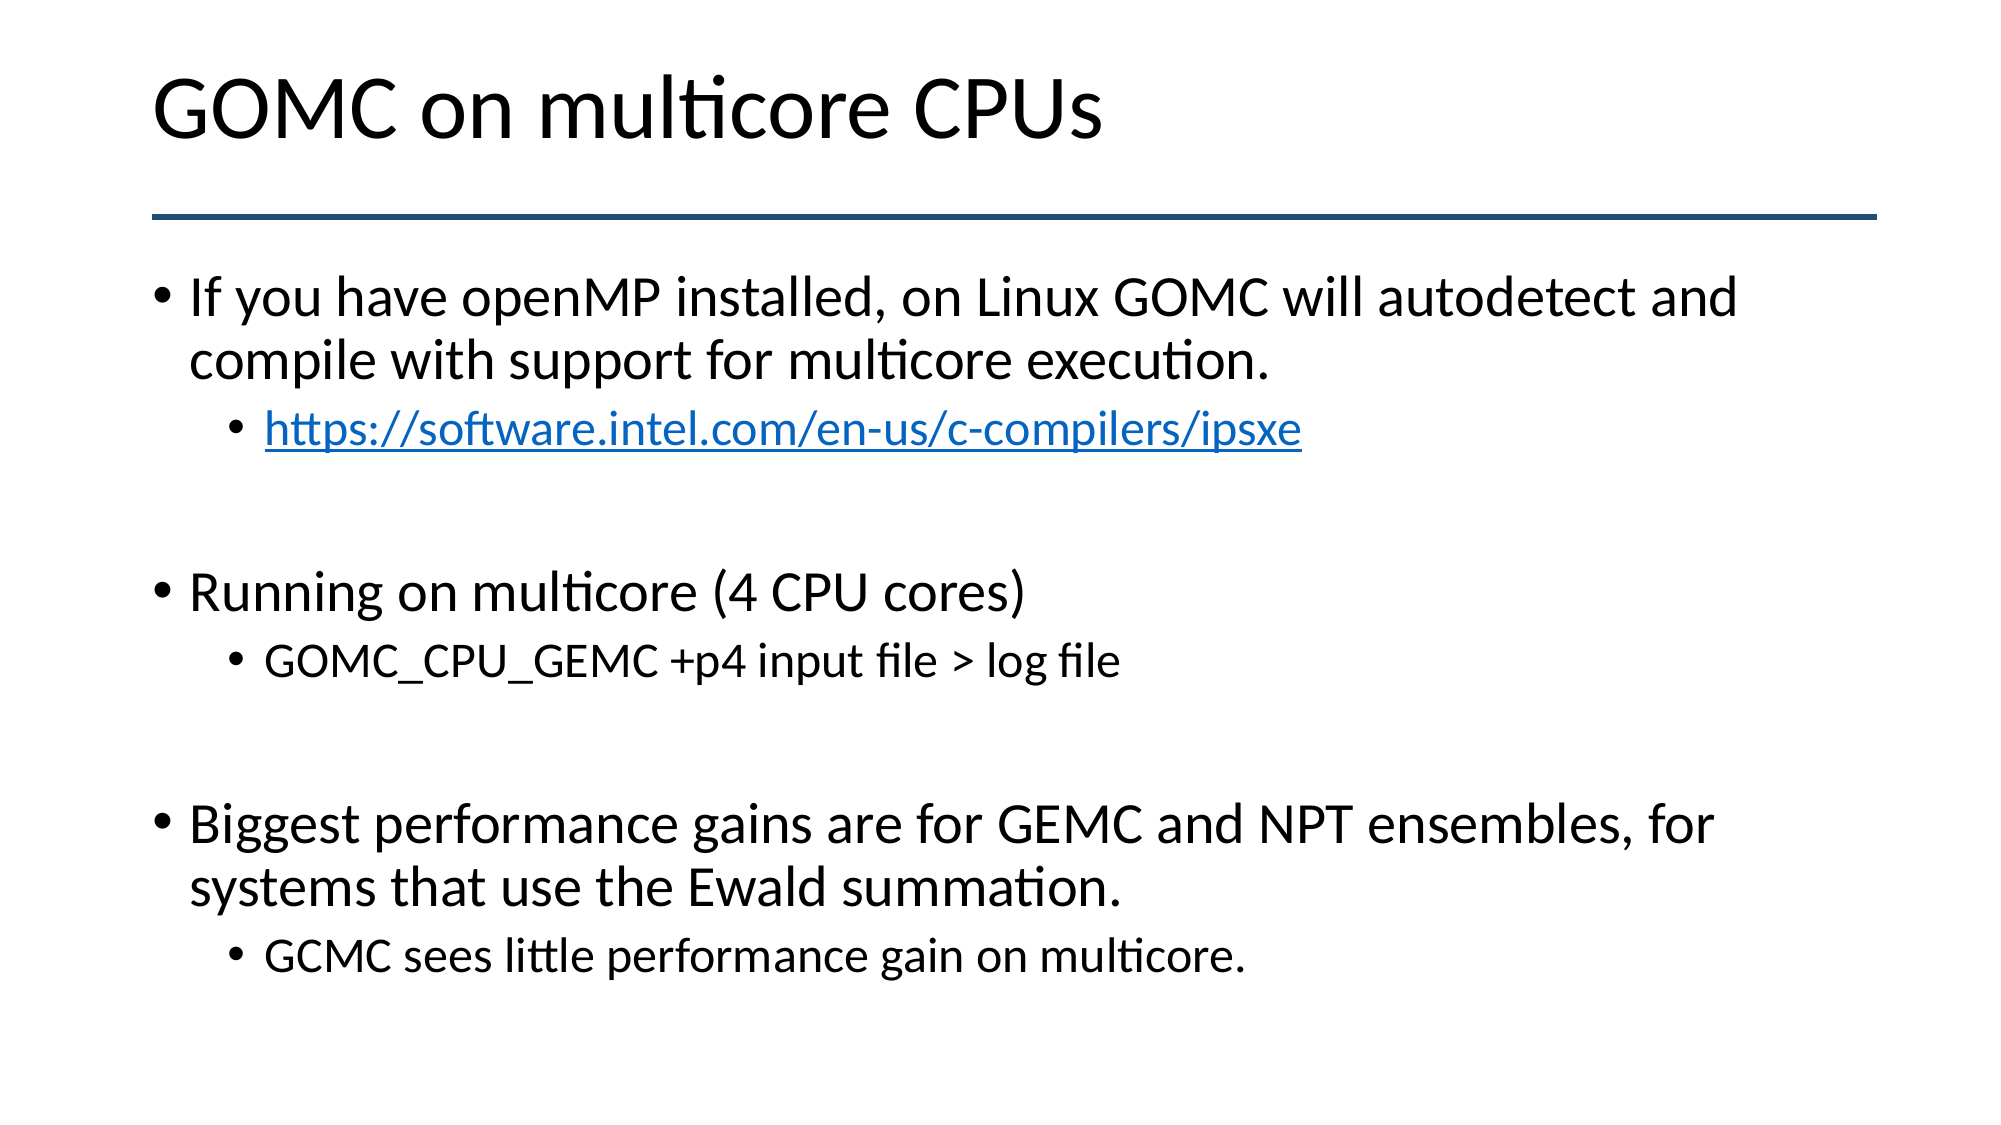

# GOMC on multicore CPUs
If you have openMP installed, on Linux GOMC will autodetect and compile with support for multicore execution.
https://software.intel.com/en-us/c-compilers/ipsxe

Running on multicore (4 CPU cores)
GOMC_CPU_GEMC +p4 input file > log file

Biggest performance gains are for GEMC and NPT ensembles, for systems that use the Ewald summation.
GCMC sees little performance gain on multicore.